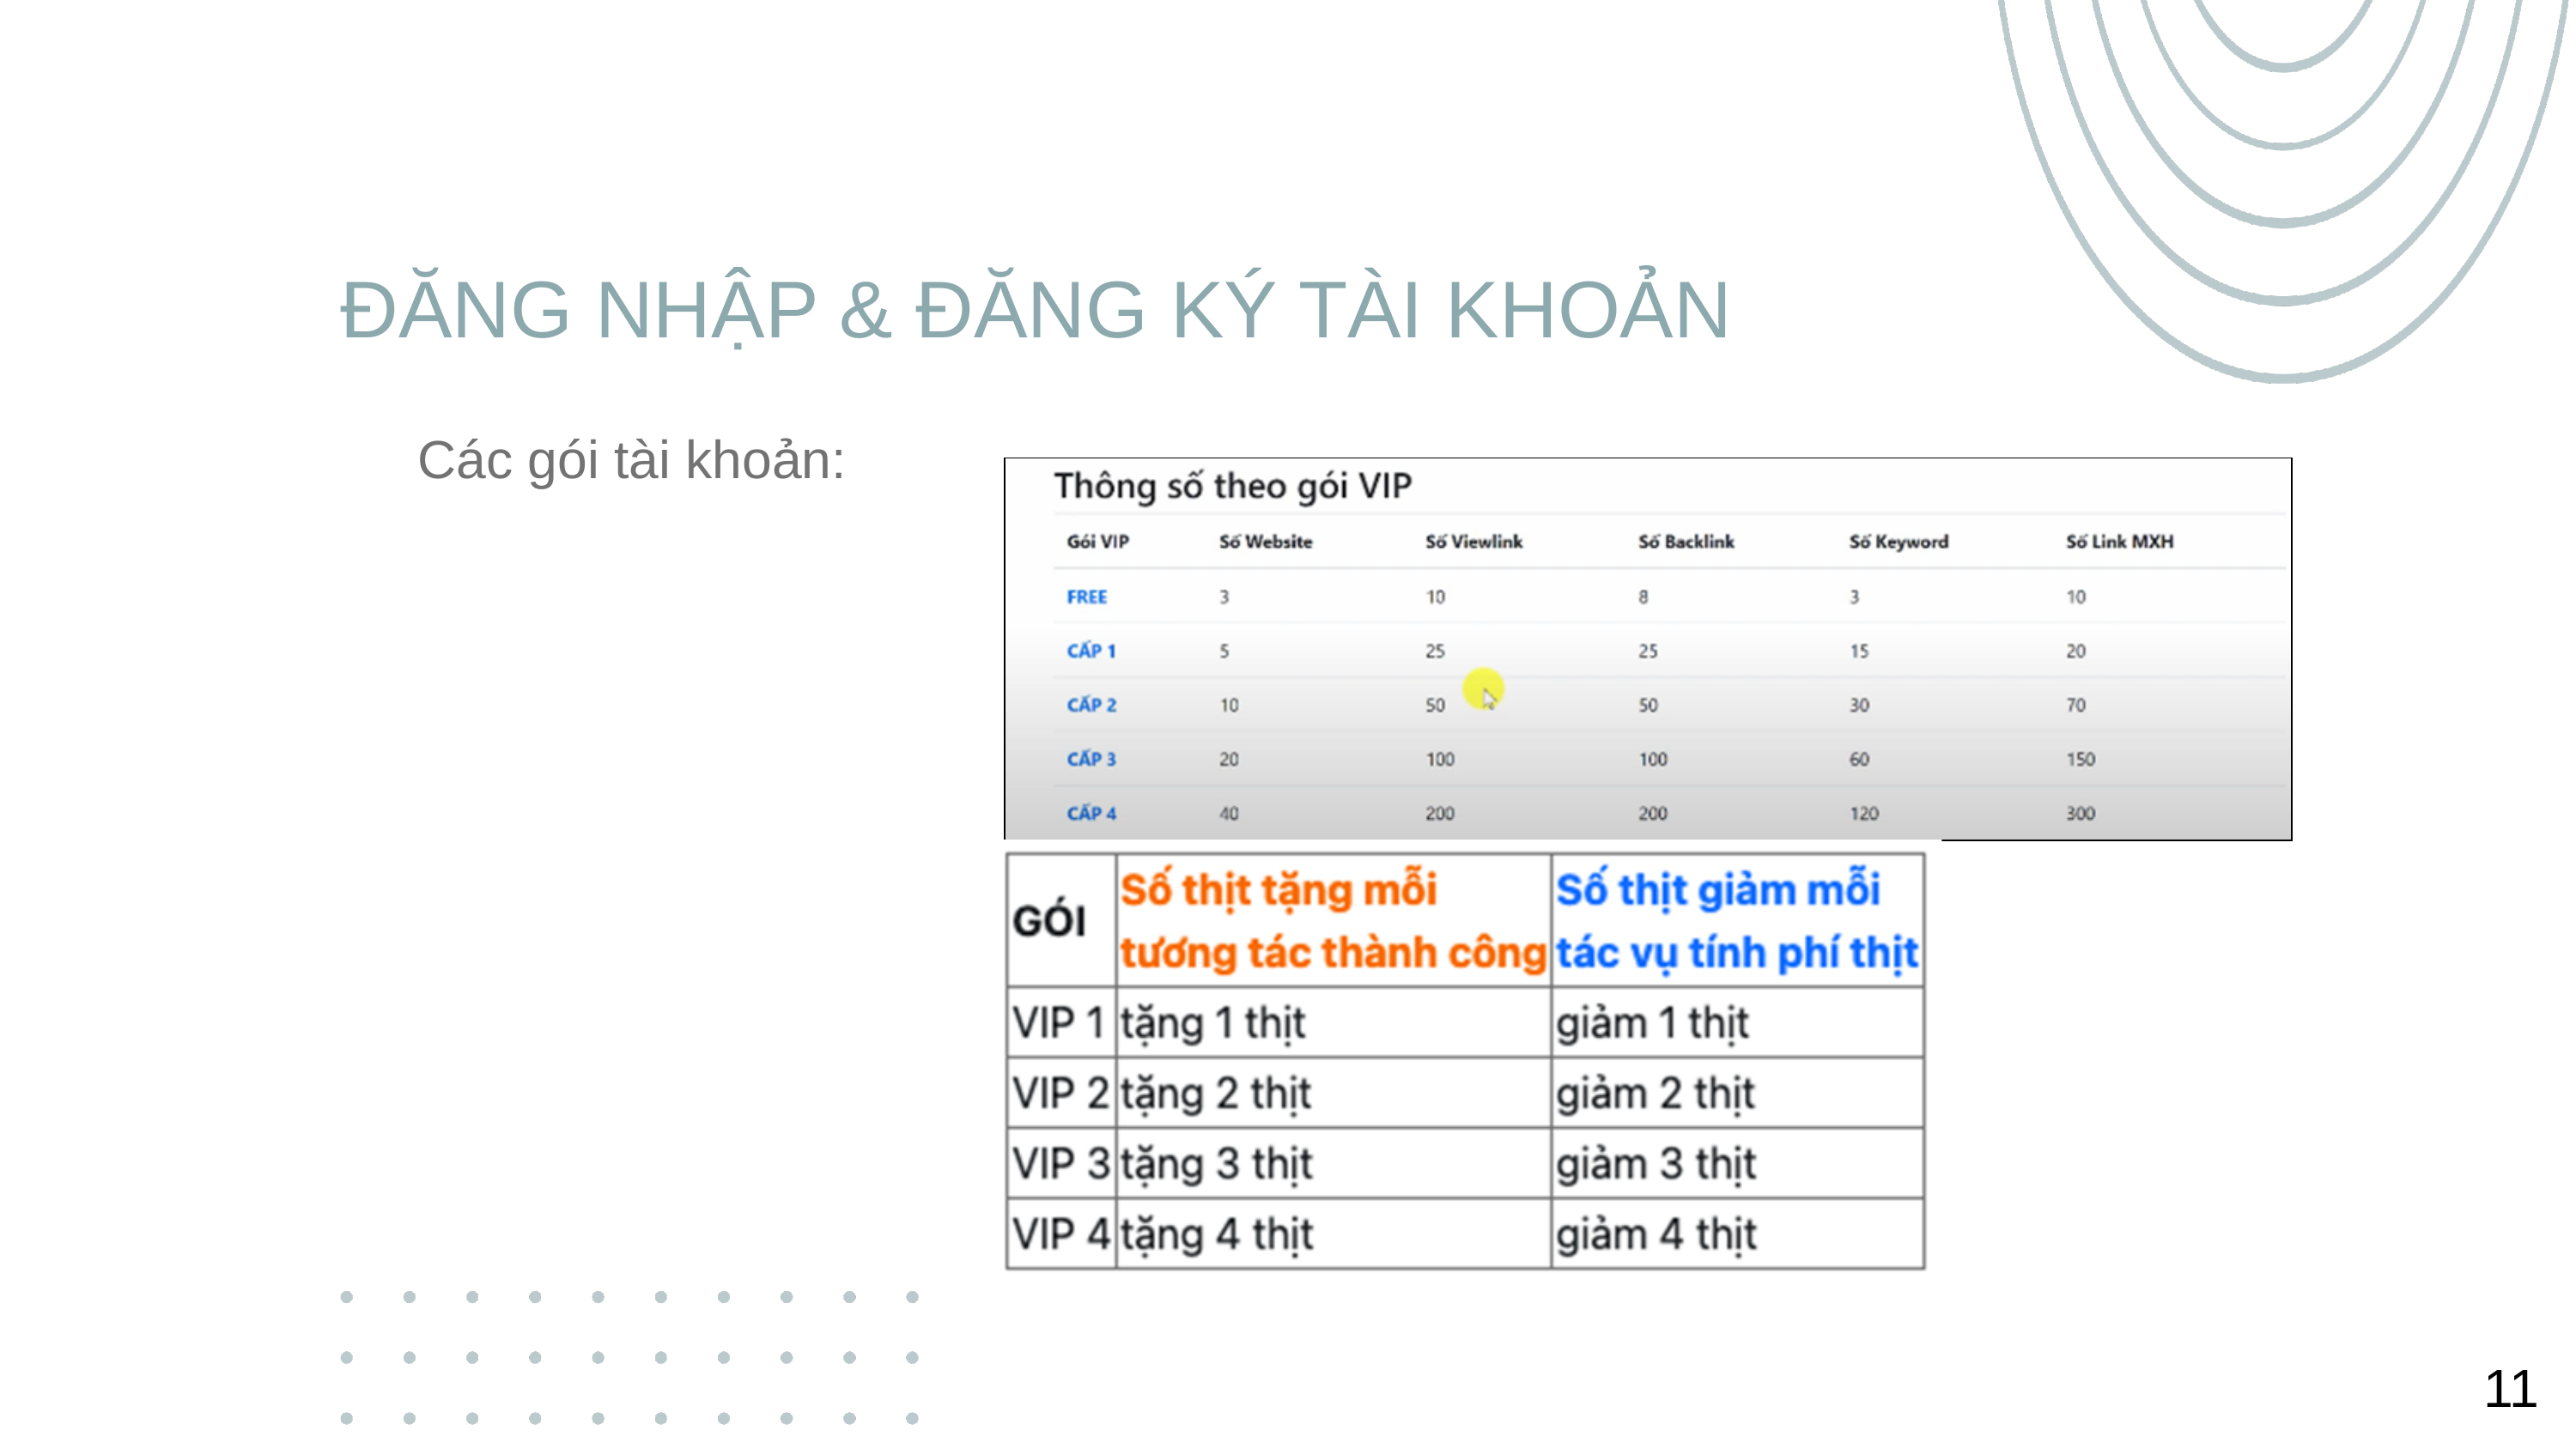

ĐĂNG NHẬP & ĐĂNG KÝ TÀI KHOẢN
Các gói tài khoản:

11